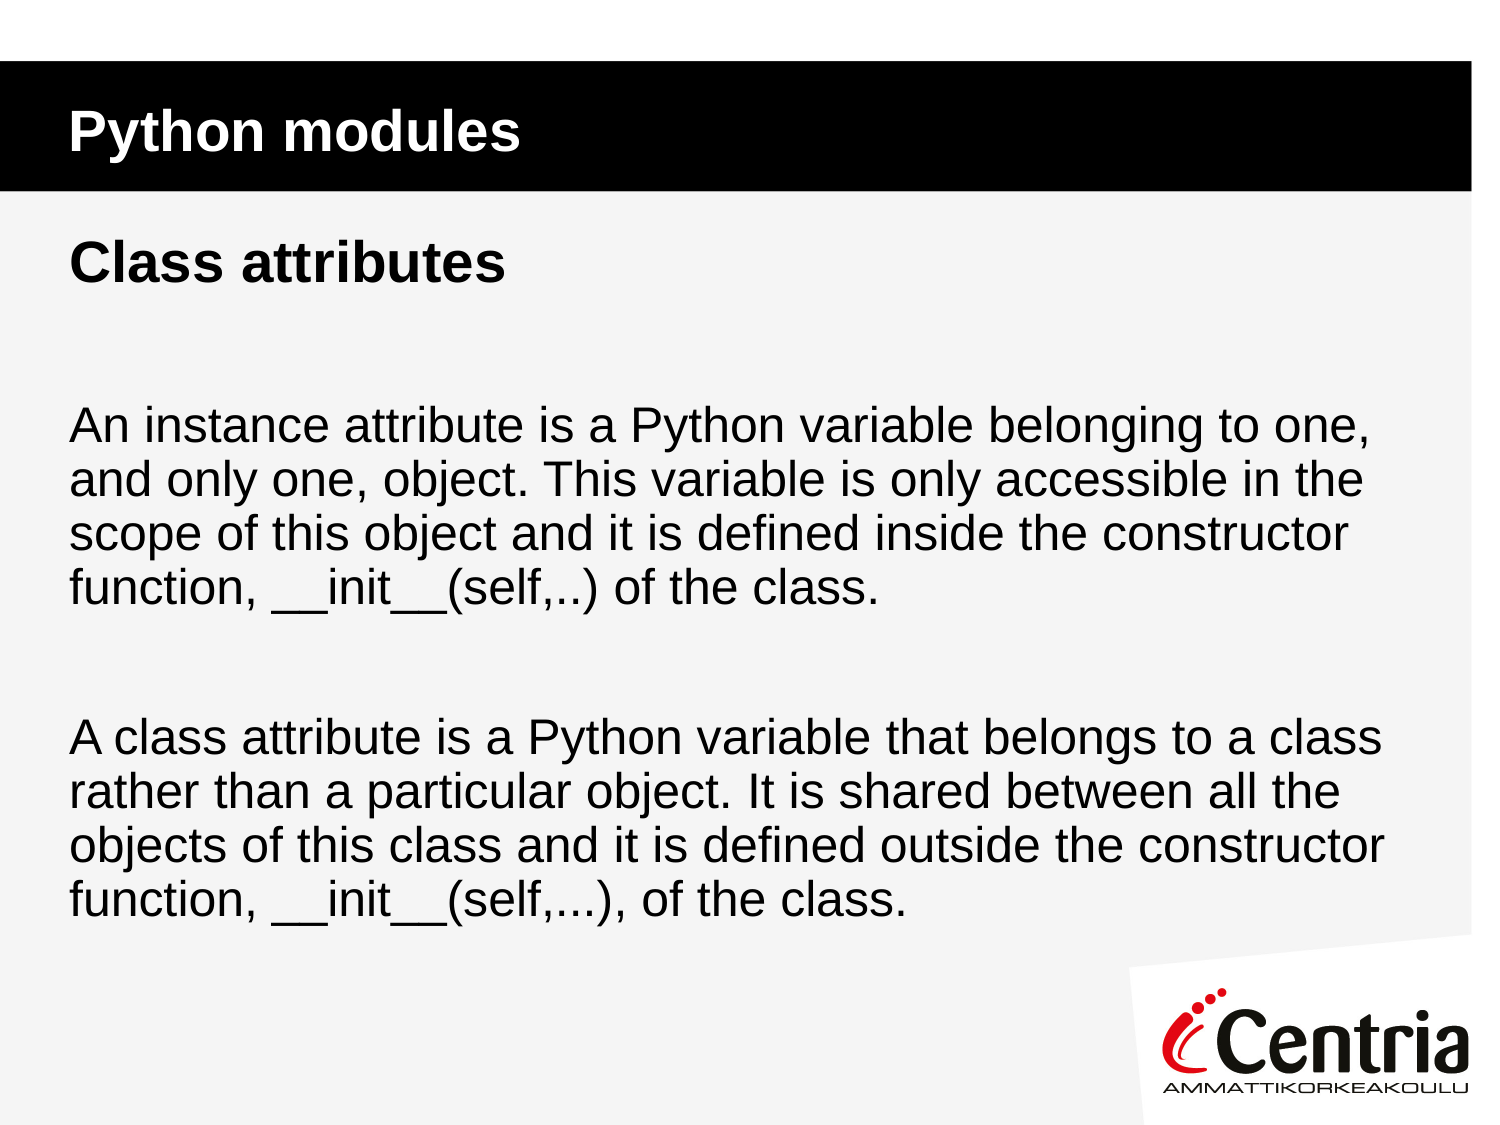

Python modules
Class attributes

An instance attribute is a Python variable belonging to one, and only one, object. This variable is only accessible in the scope of this object and it is defined inside the constructor function, __init__(self,..) of the class.

A class attribute is a Python variable that belongs to a class rather than a particular object. It is shared between all the objects of this class and it is defined outside the constructor function, __init__(self,...), of the class.